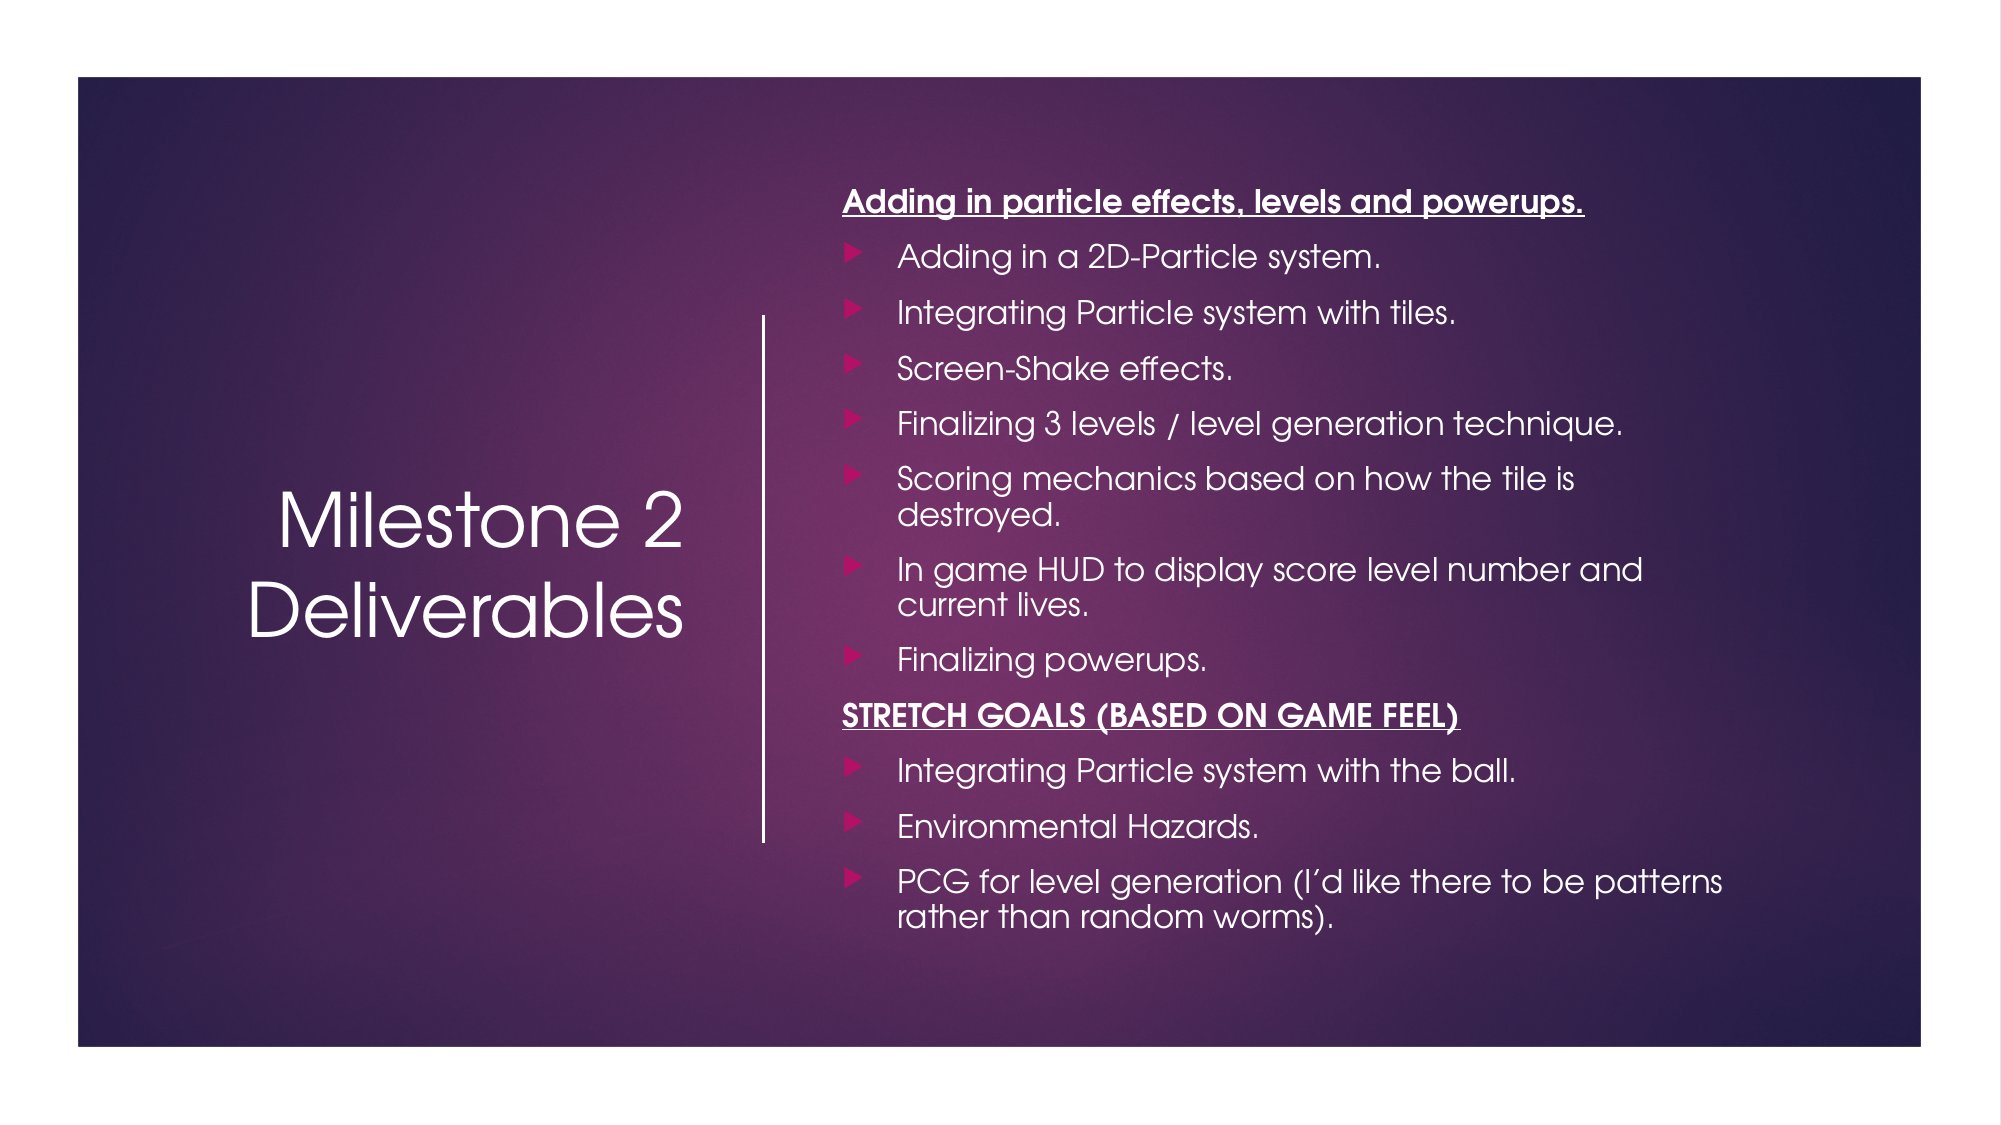

# Milestone 2 Deliverables
Adding in particle effects, levels and powerups.
Adding in a 2D-Particle system.
Integrating Particle system with tiles.
Screen-Shake effects.
Finalizing 3 levels / level generation technique.
Scoring mechanics based on how the tile is destroyed.
In game HUD to display score level number and current lives.
Finalizing powerups.
Stretch goals (Based On Game Feel)
Integrating Particle system with the ball.
Environmental Hazards.
PCG for level generation (I’d like there to be patterns rather than random worms).